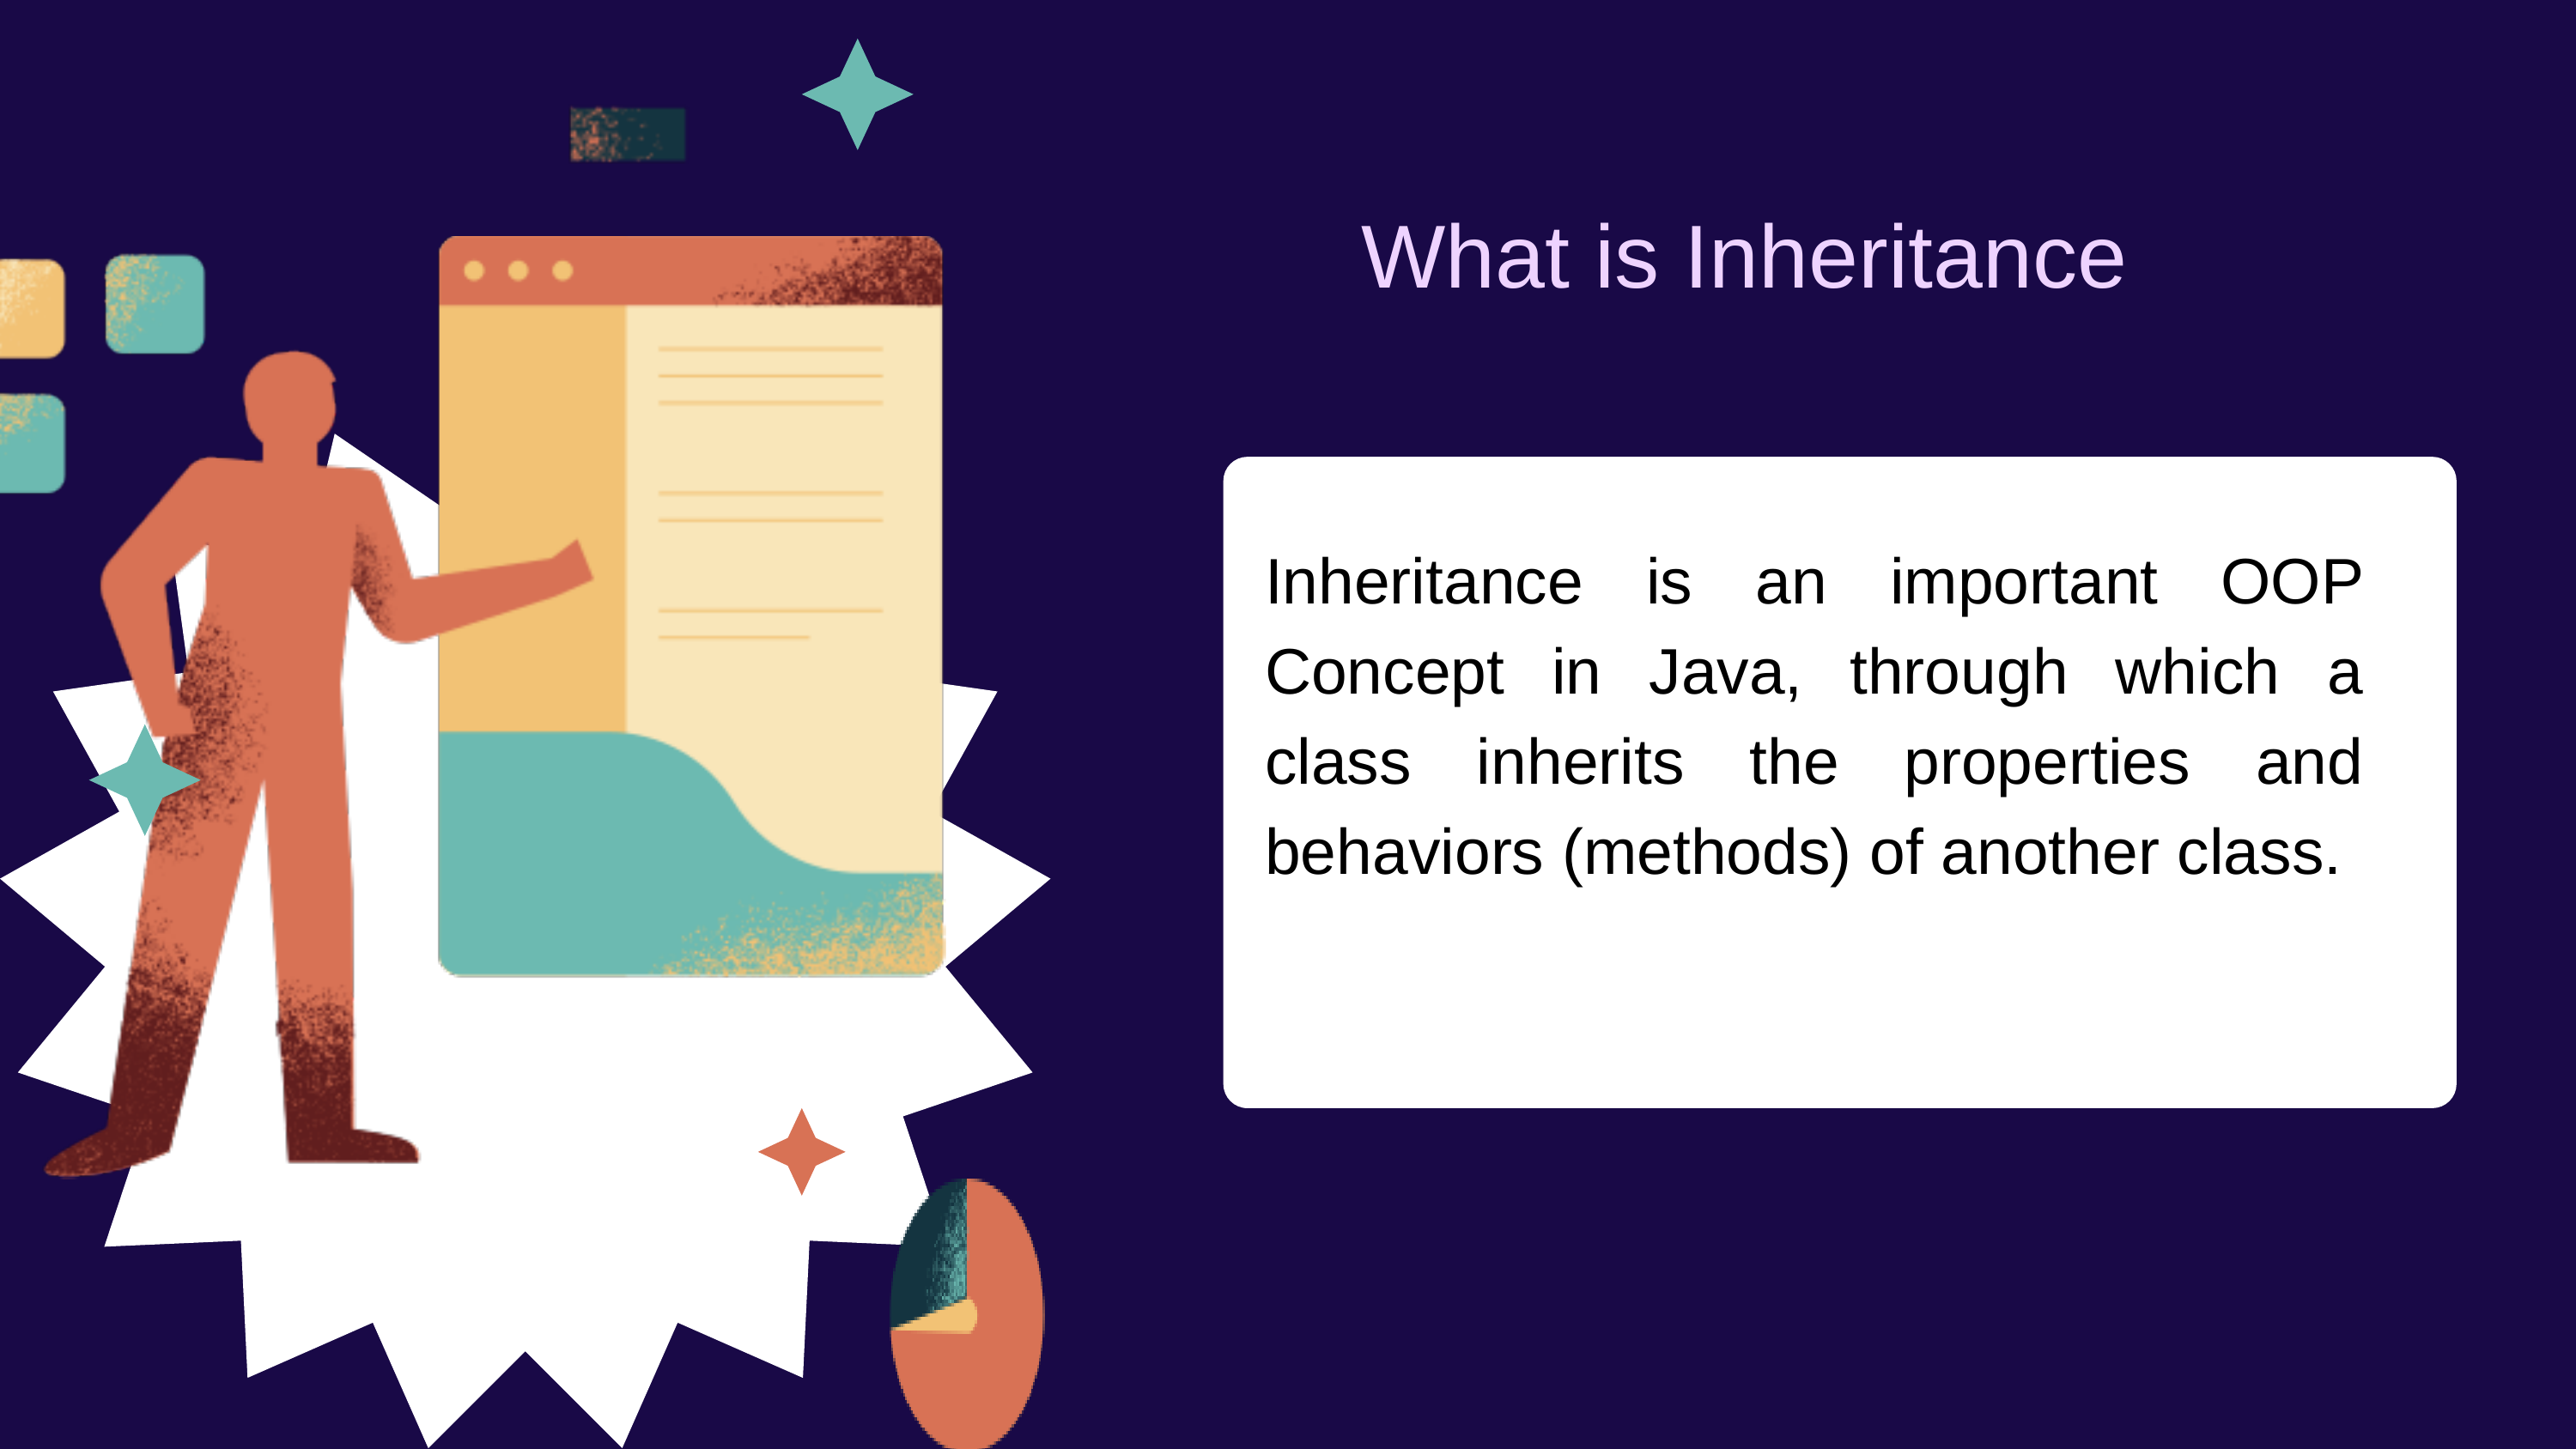

What is Inheritance

Inheritance is an important OOP Concept in Java, through which a class inherits the properties and behaviors (methods) of another class.